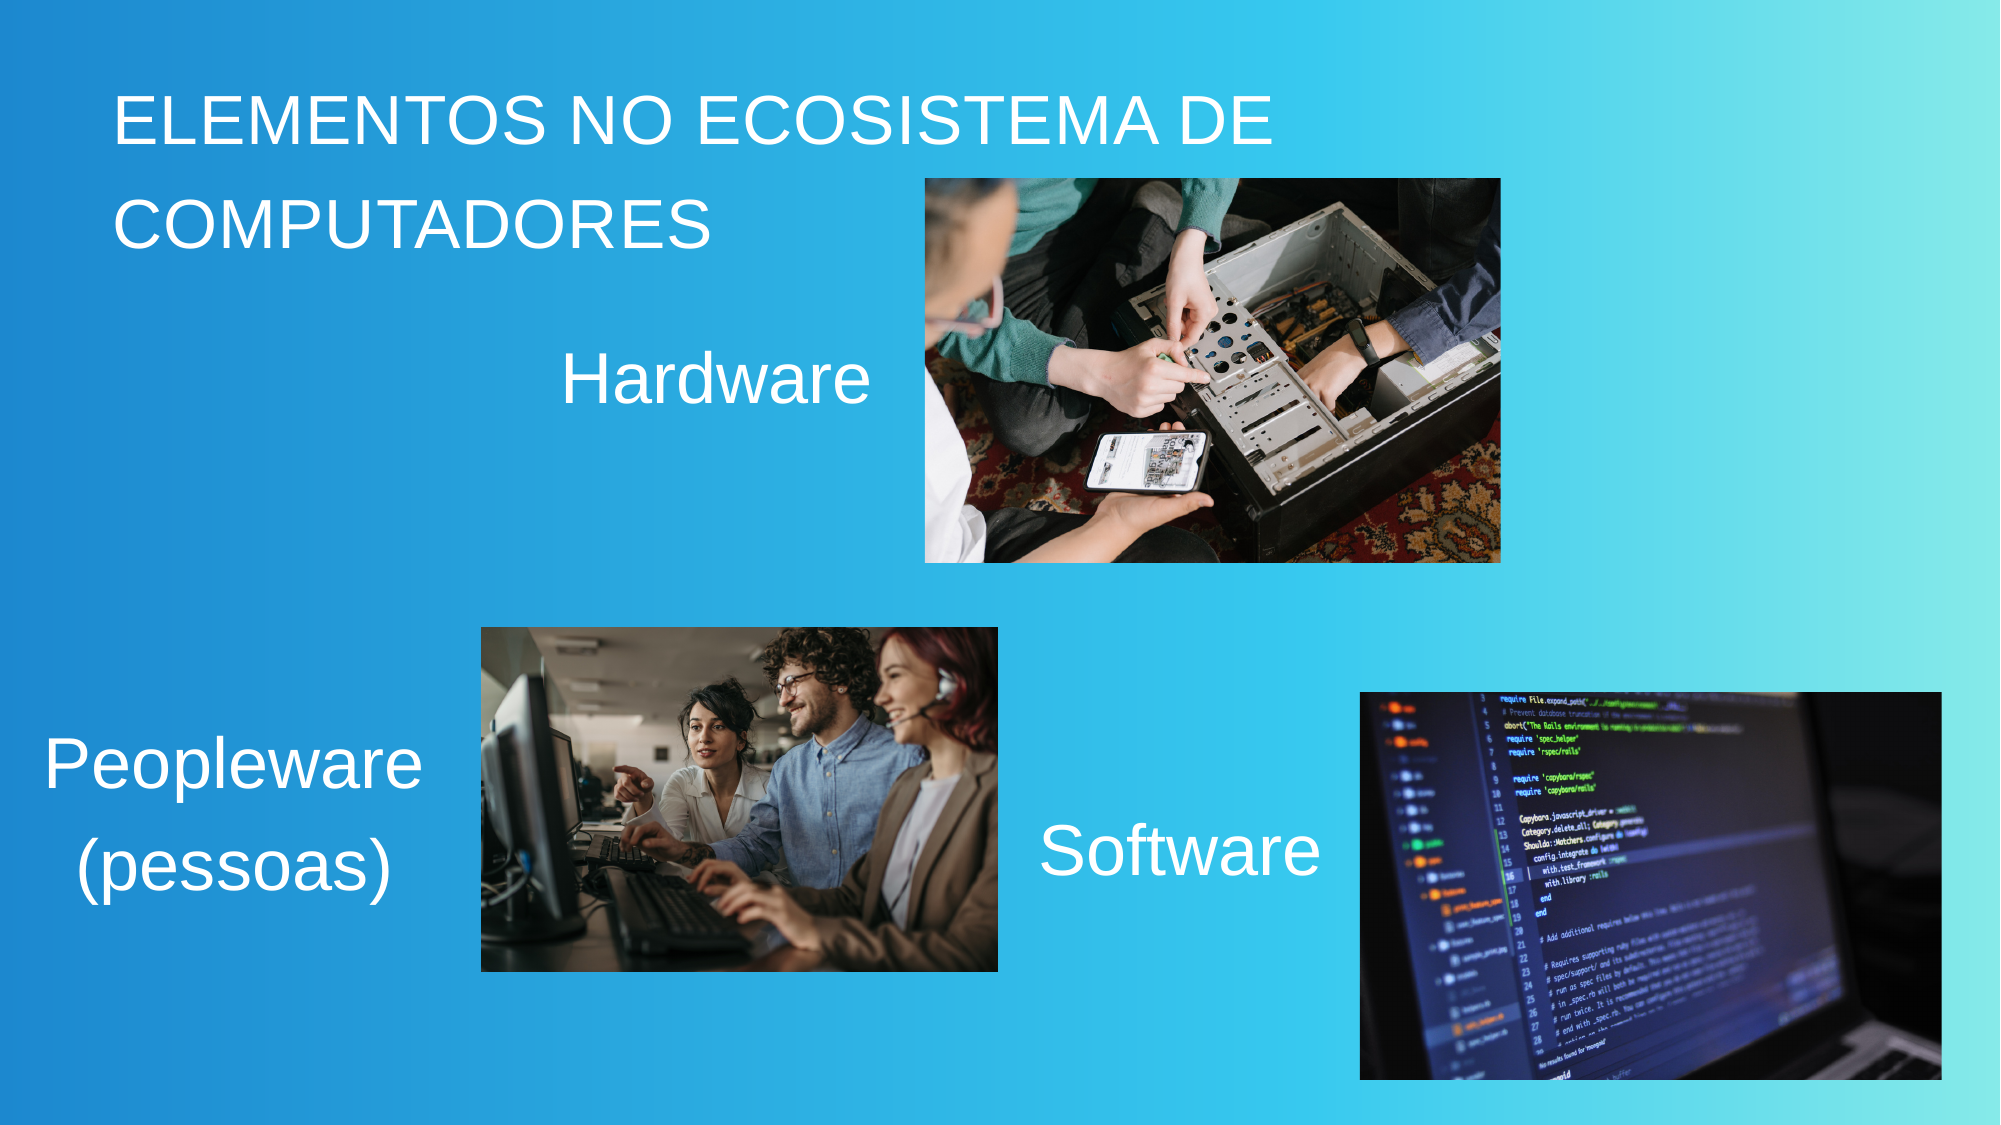

ELEMENTOS NO ECOSISTEMA DE  COMPUTADORES

Hardware

Peopleware
(pessoas)
Software